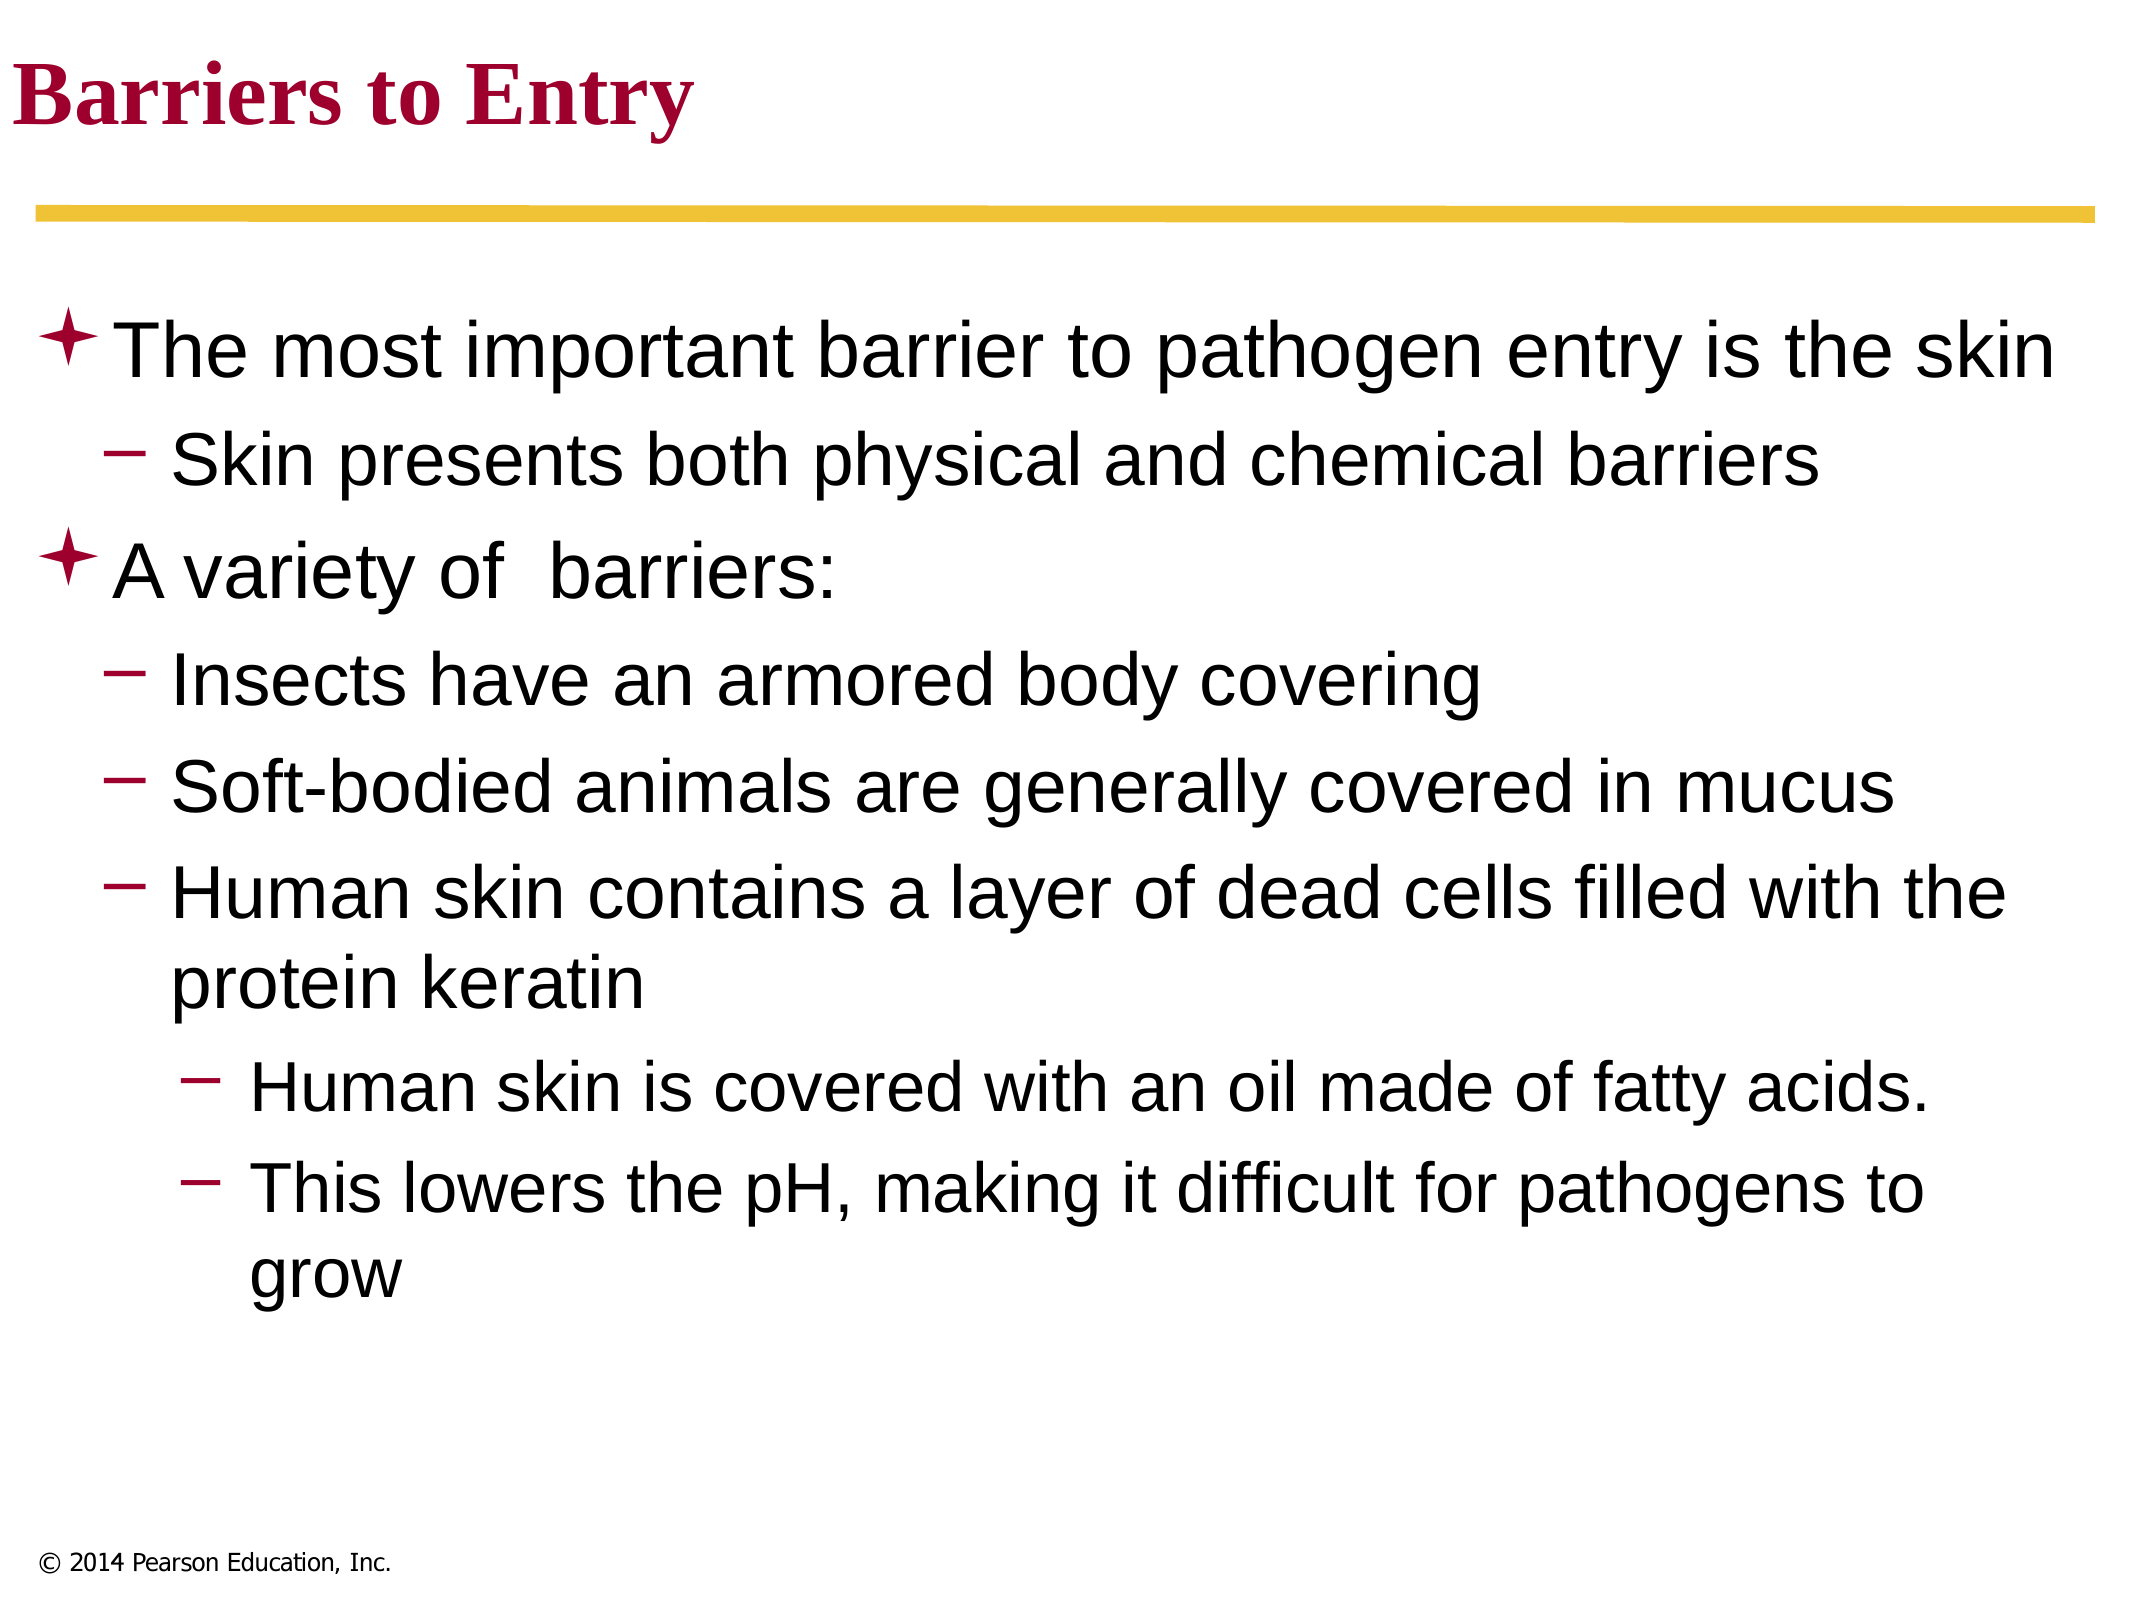

Barriers to Entry

The most important barrier to pathogen entry is the skin
Skin presents both physical and chemical barriers
A variety of  barriers:
Insects have an armored body covering
Soft-bodied animals are generally covered in mucus
Human skin contains a layer of dead cells filled with the protein keratin
Human skin is covered with an oil made of fatty acids.
This lowers the pH, making it difficult for pathogens to grow